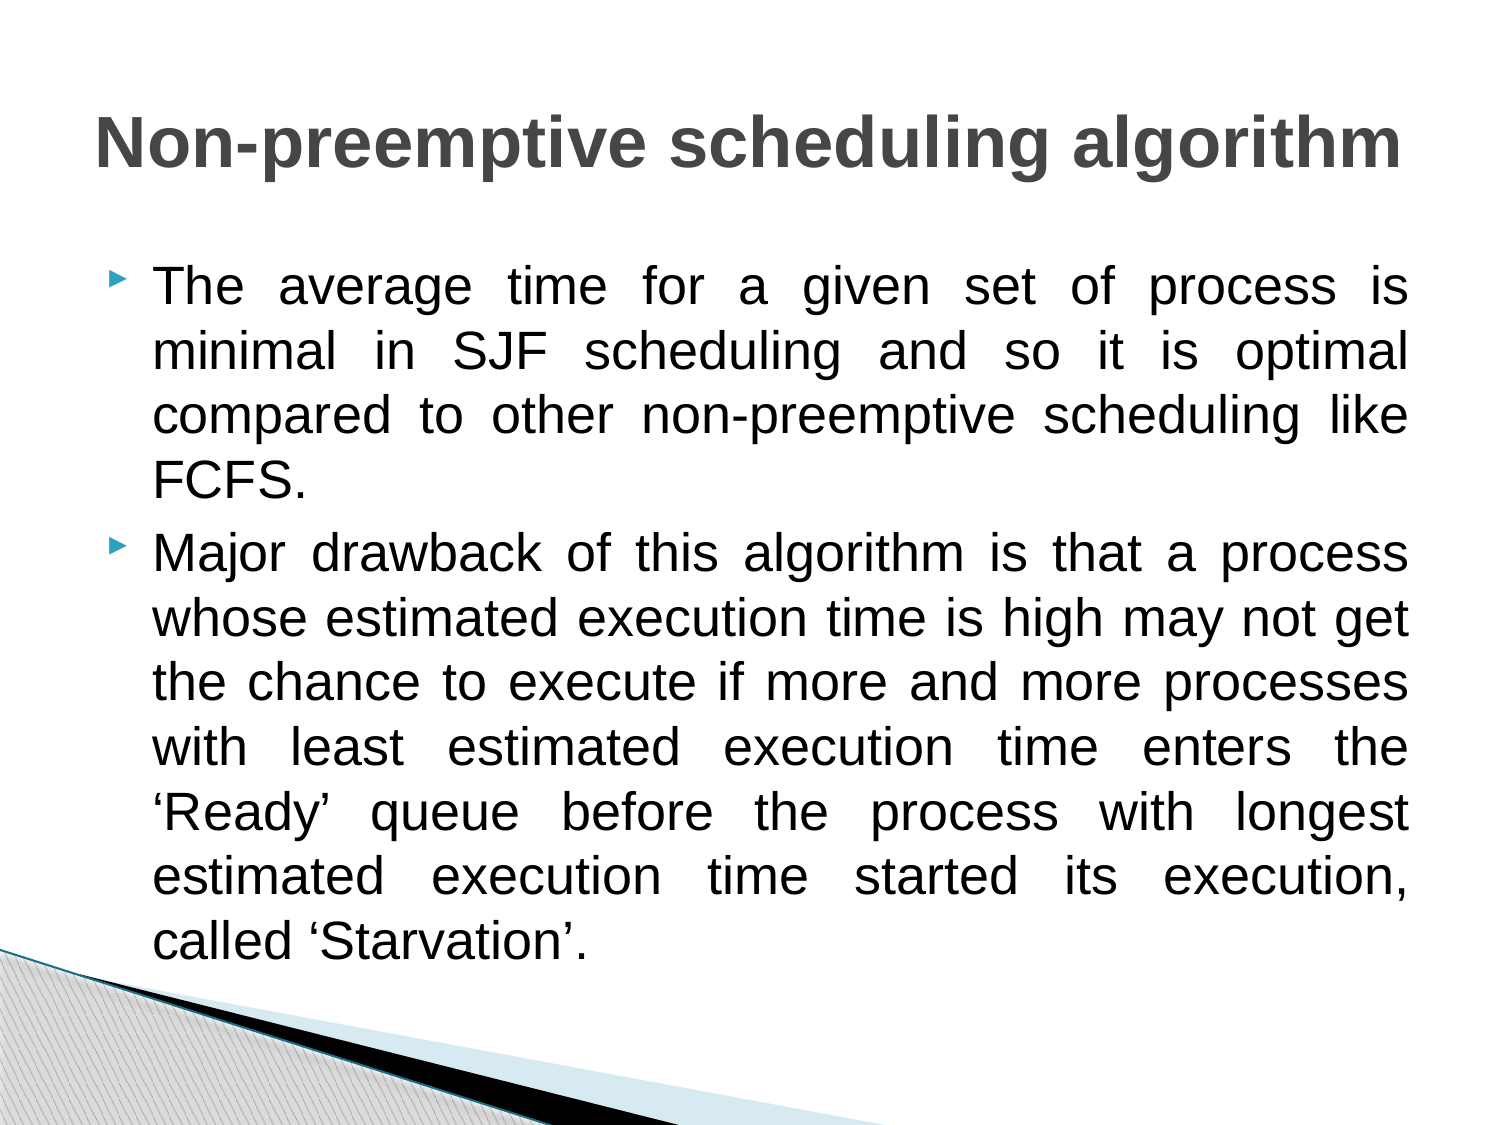

# Non-preemptive scheduling algorithm
The average time for a given set of process is minimal in SJF scheduling and so it is optimal compared to other non-preemptive scheduling like FCFS.
Major drawback of this algorithm is that a process whose estimated execution time is high may not get the chance to execute if more and more processes with least estimated execution time enters the ‘Ready’ queue before the process with longest estimated execution time started its execution, called ‘Starvation’.